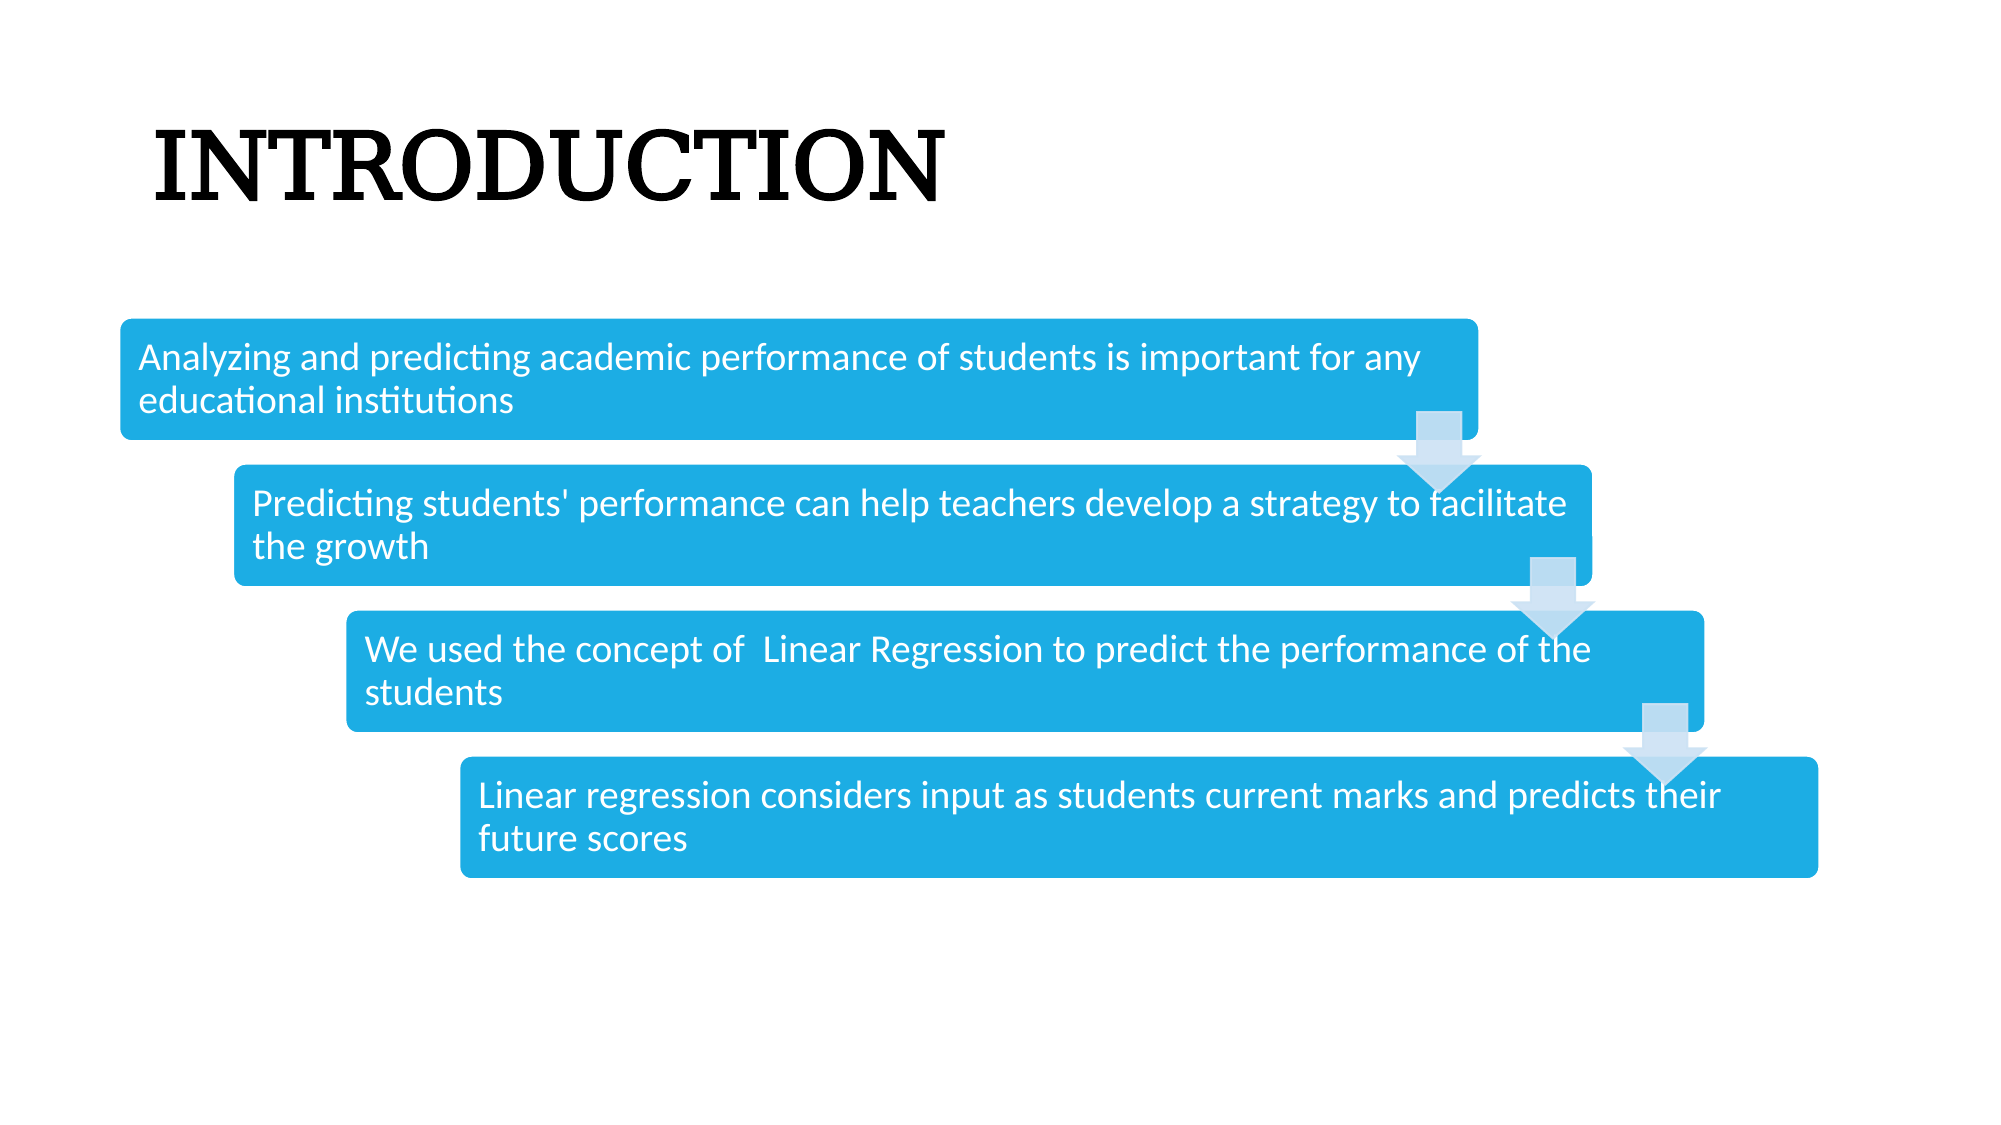

# INTRODUCTION
Analyzing and predicting academic performance of students is important for any educational institutions
Predicting students' performance can help teachers develop a strategy to facilitate the growth
We used the concept of  Linear Regression to predict the performance of the students
Linear regression considers input as students current marks and predicts their future scores